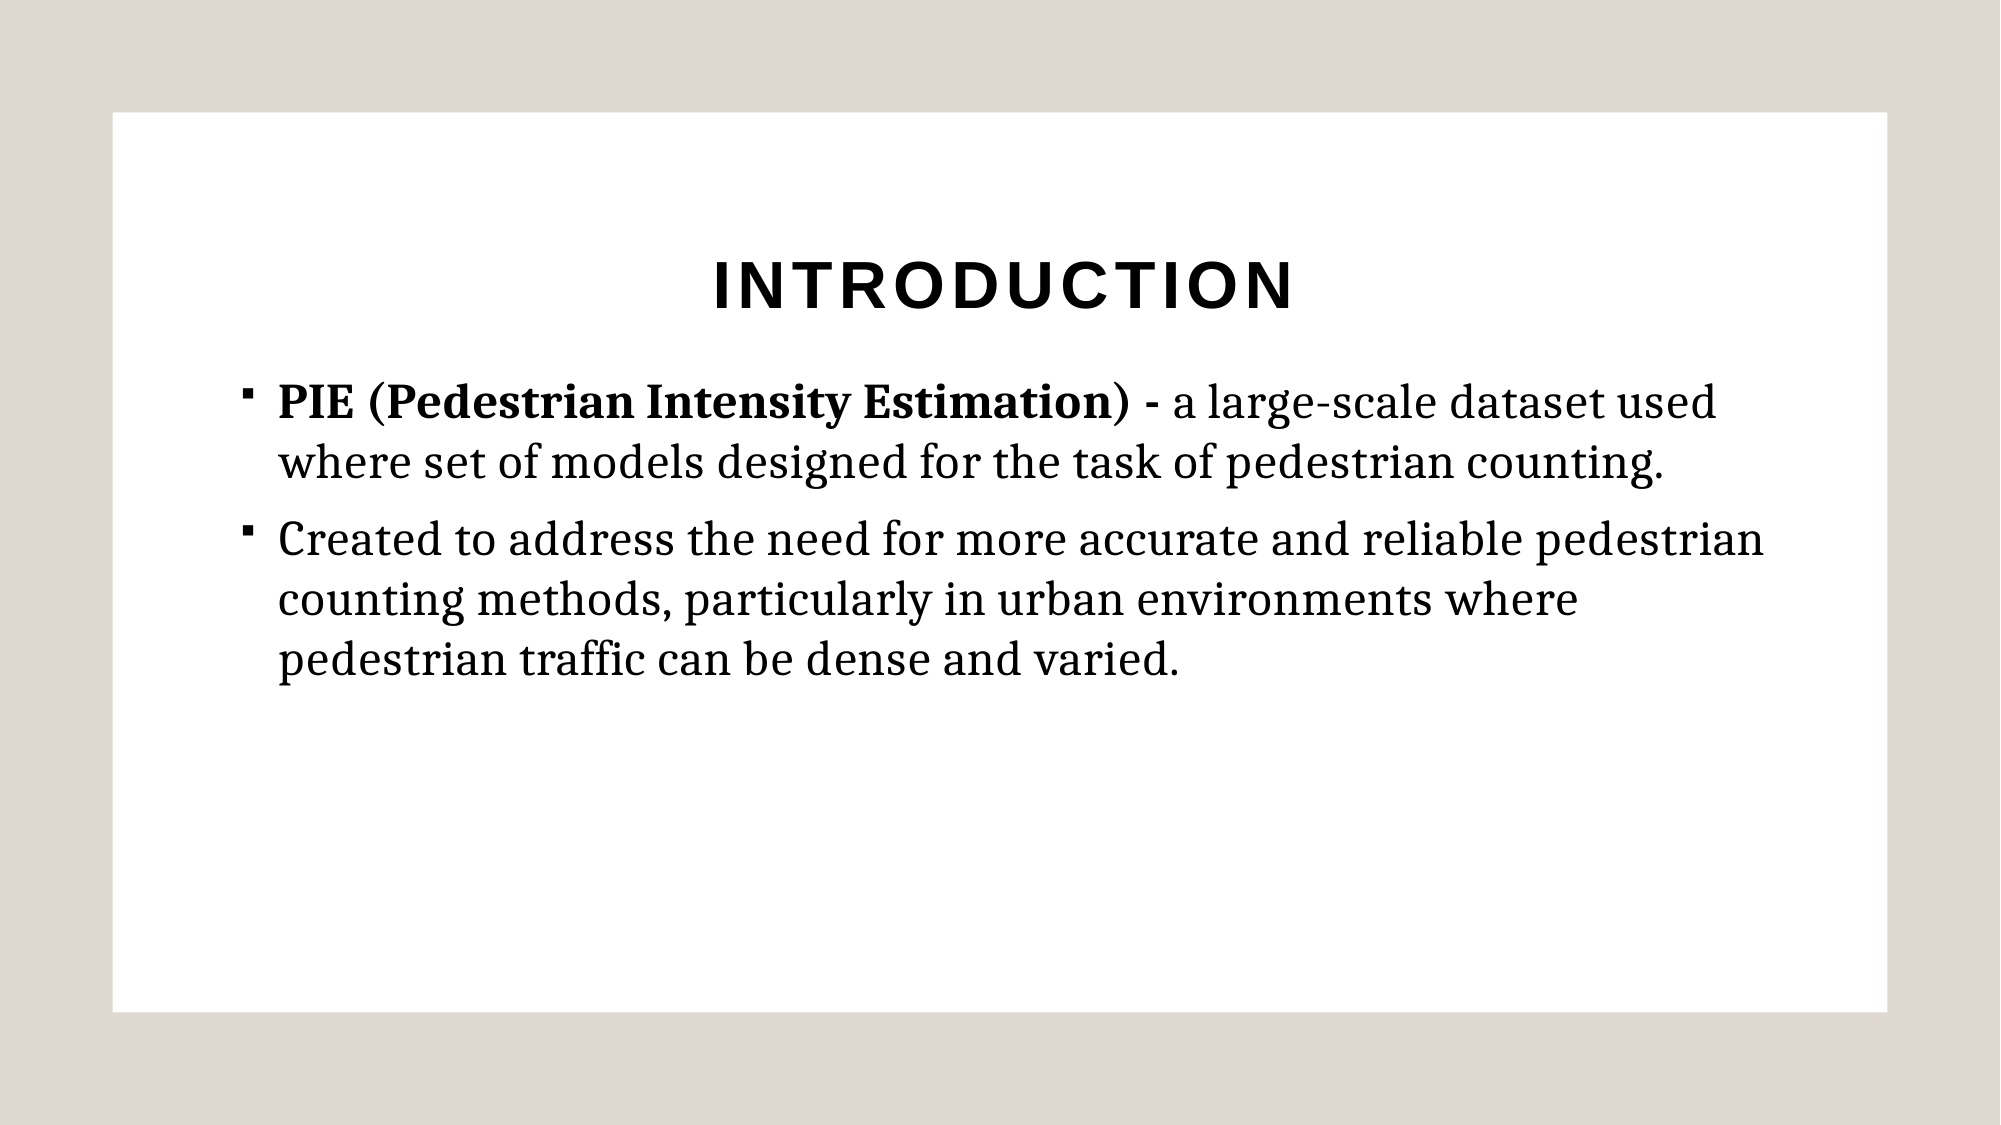

# INTRODUCTION
PIE (Pedestrian Intensity Estimation) - a large-scale dataset used where set of models designed for the task of pedestrian counting.
Created to address the need for more accurate and reliable pedestrian counting methods, particularly in urban environments where pedestrian traffic can be dense and varied.